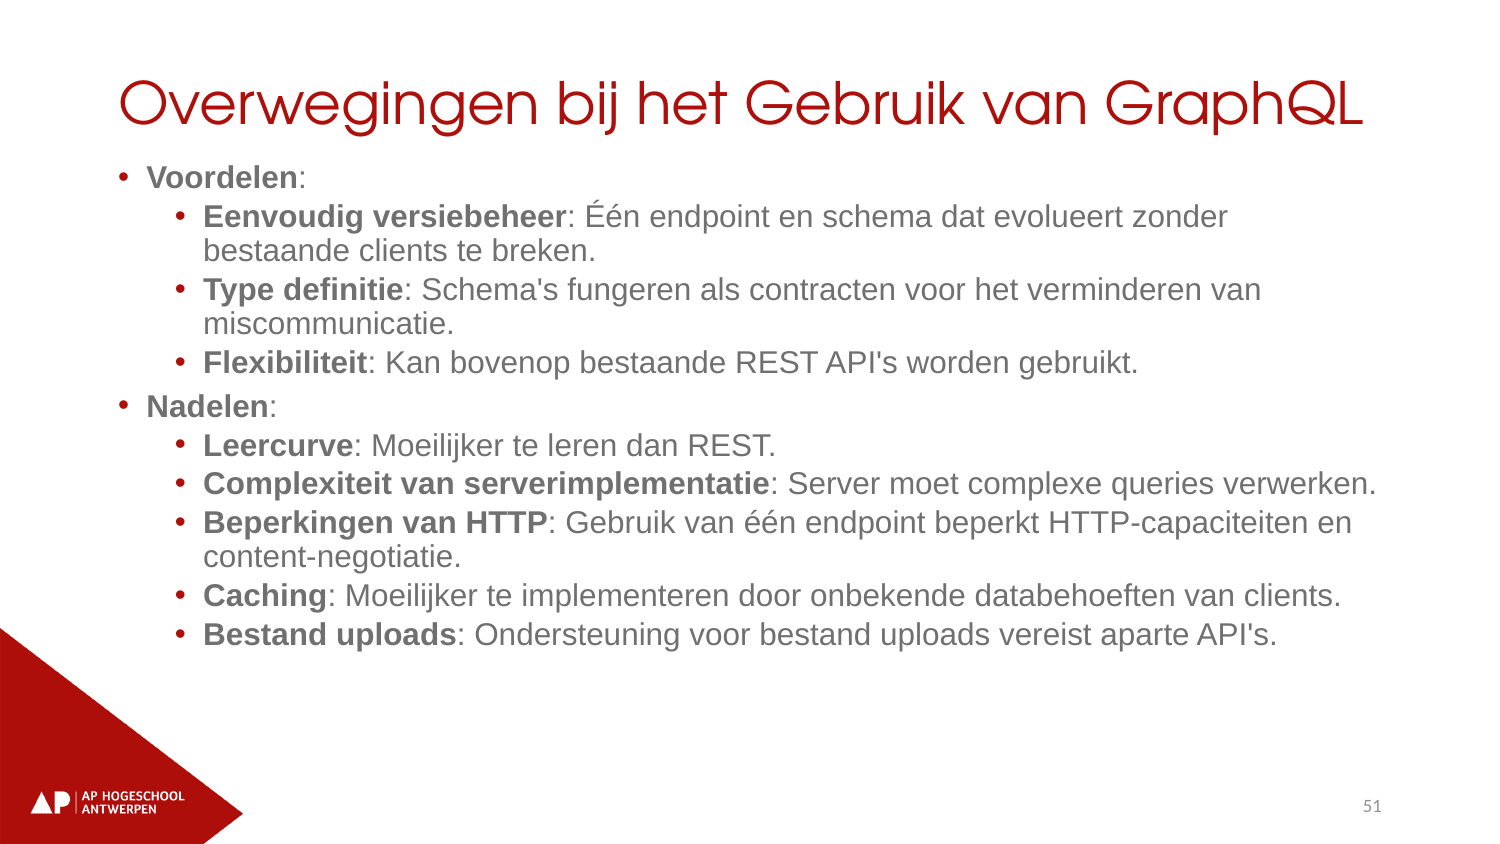

# Overwegingen bij het Gebruik van GraphQL
Voordelen:
Eenvoudig versiebeheer: Één endpoint en schema dat evolueert zonder bestaande clients te breken.
Type definitie: Schema's fungeren als contracten voor het verminderen van miscommunicatie.
Flexibiliteit: Kan bovenop bestaande REST API's worden gebruikt.
Nadelen:
Leercurve: Moeilijker te leren dan REST.
Complexiteit van serverimplementatie: Server moet complexe queries verwerken.
Beperkingen van HTTP: Gebruik van één endpoint beperkt HTTP-capaciteiten en content-negotiatie.
Caching: Moeilijker te implementeren door onbekende databehoeften van clients.
Bestand uploads: Ondersteuning voor bestand uploads vereist aparte API's.

51